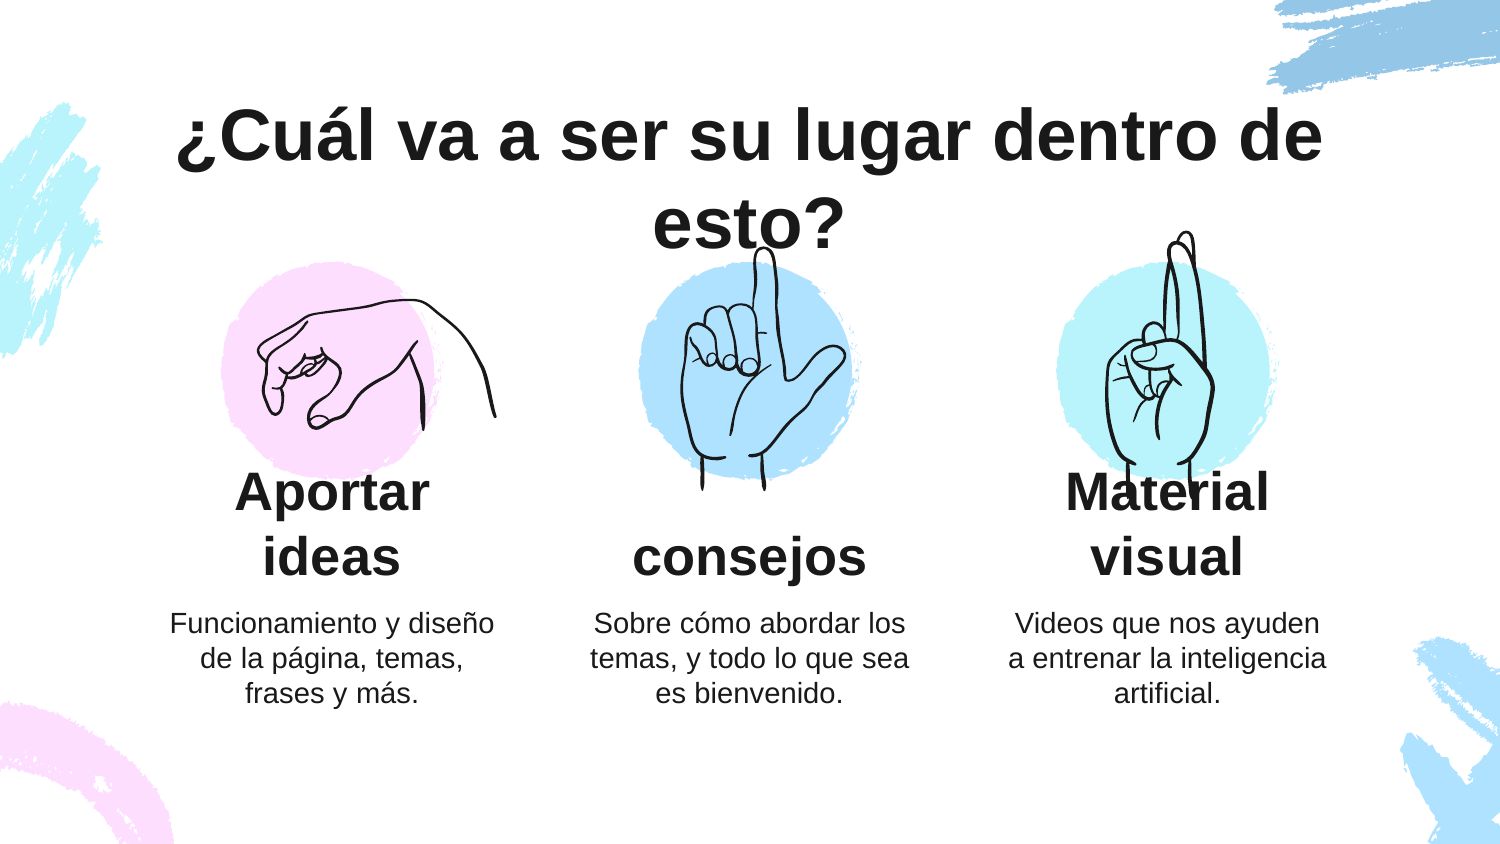

# ¿Cuál va a ser su lugar dentro de esto?

Aportar ideas
consejos
Material visual
Funcionamiento y diseño de la página, temas, frases y más.
Sobre cómo abordar los temas, y todo lo que sea es bienvenido.
Videos que nos ayuden a entrenar la inteligencia artificial.